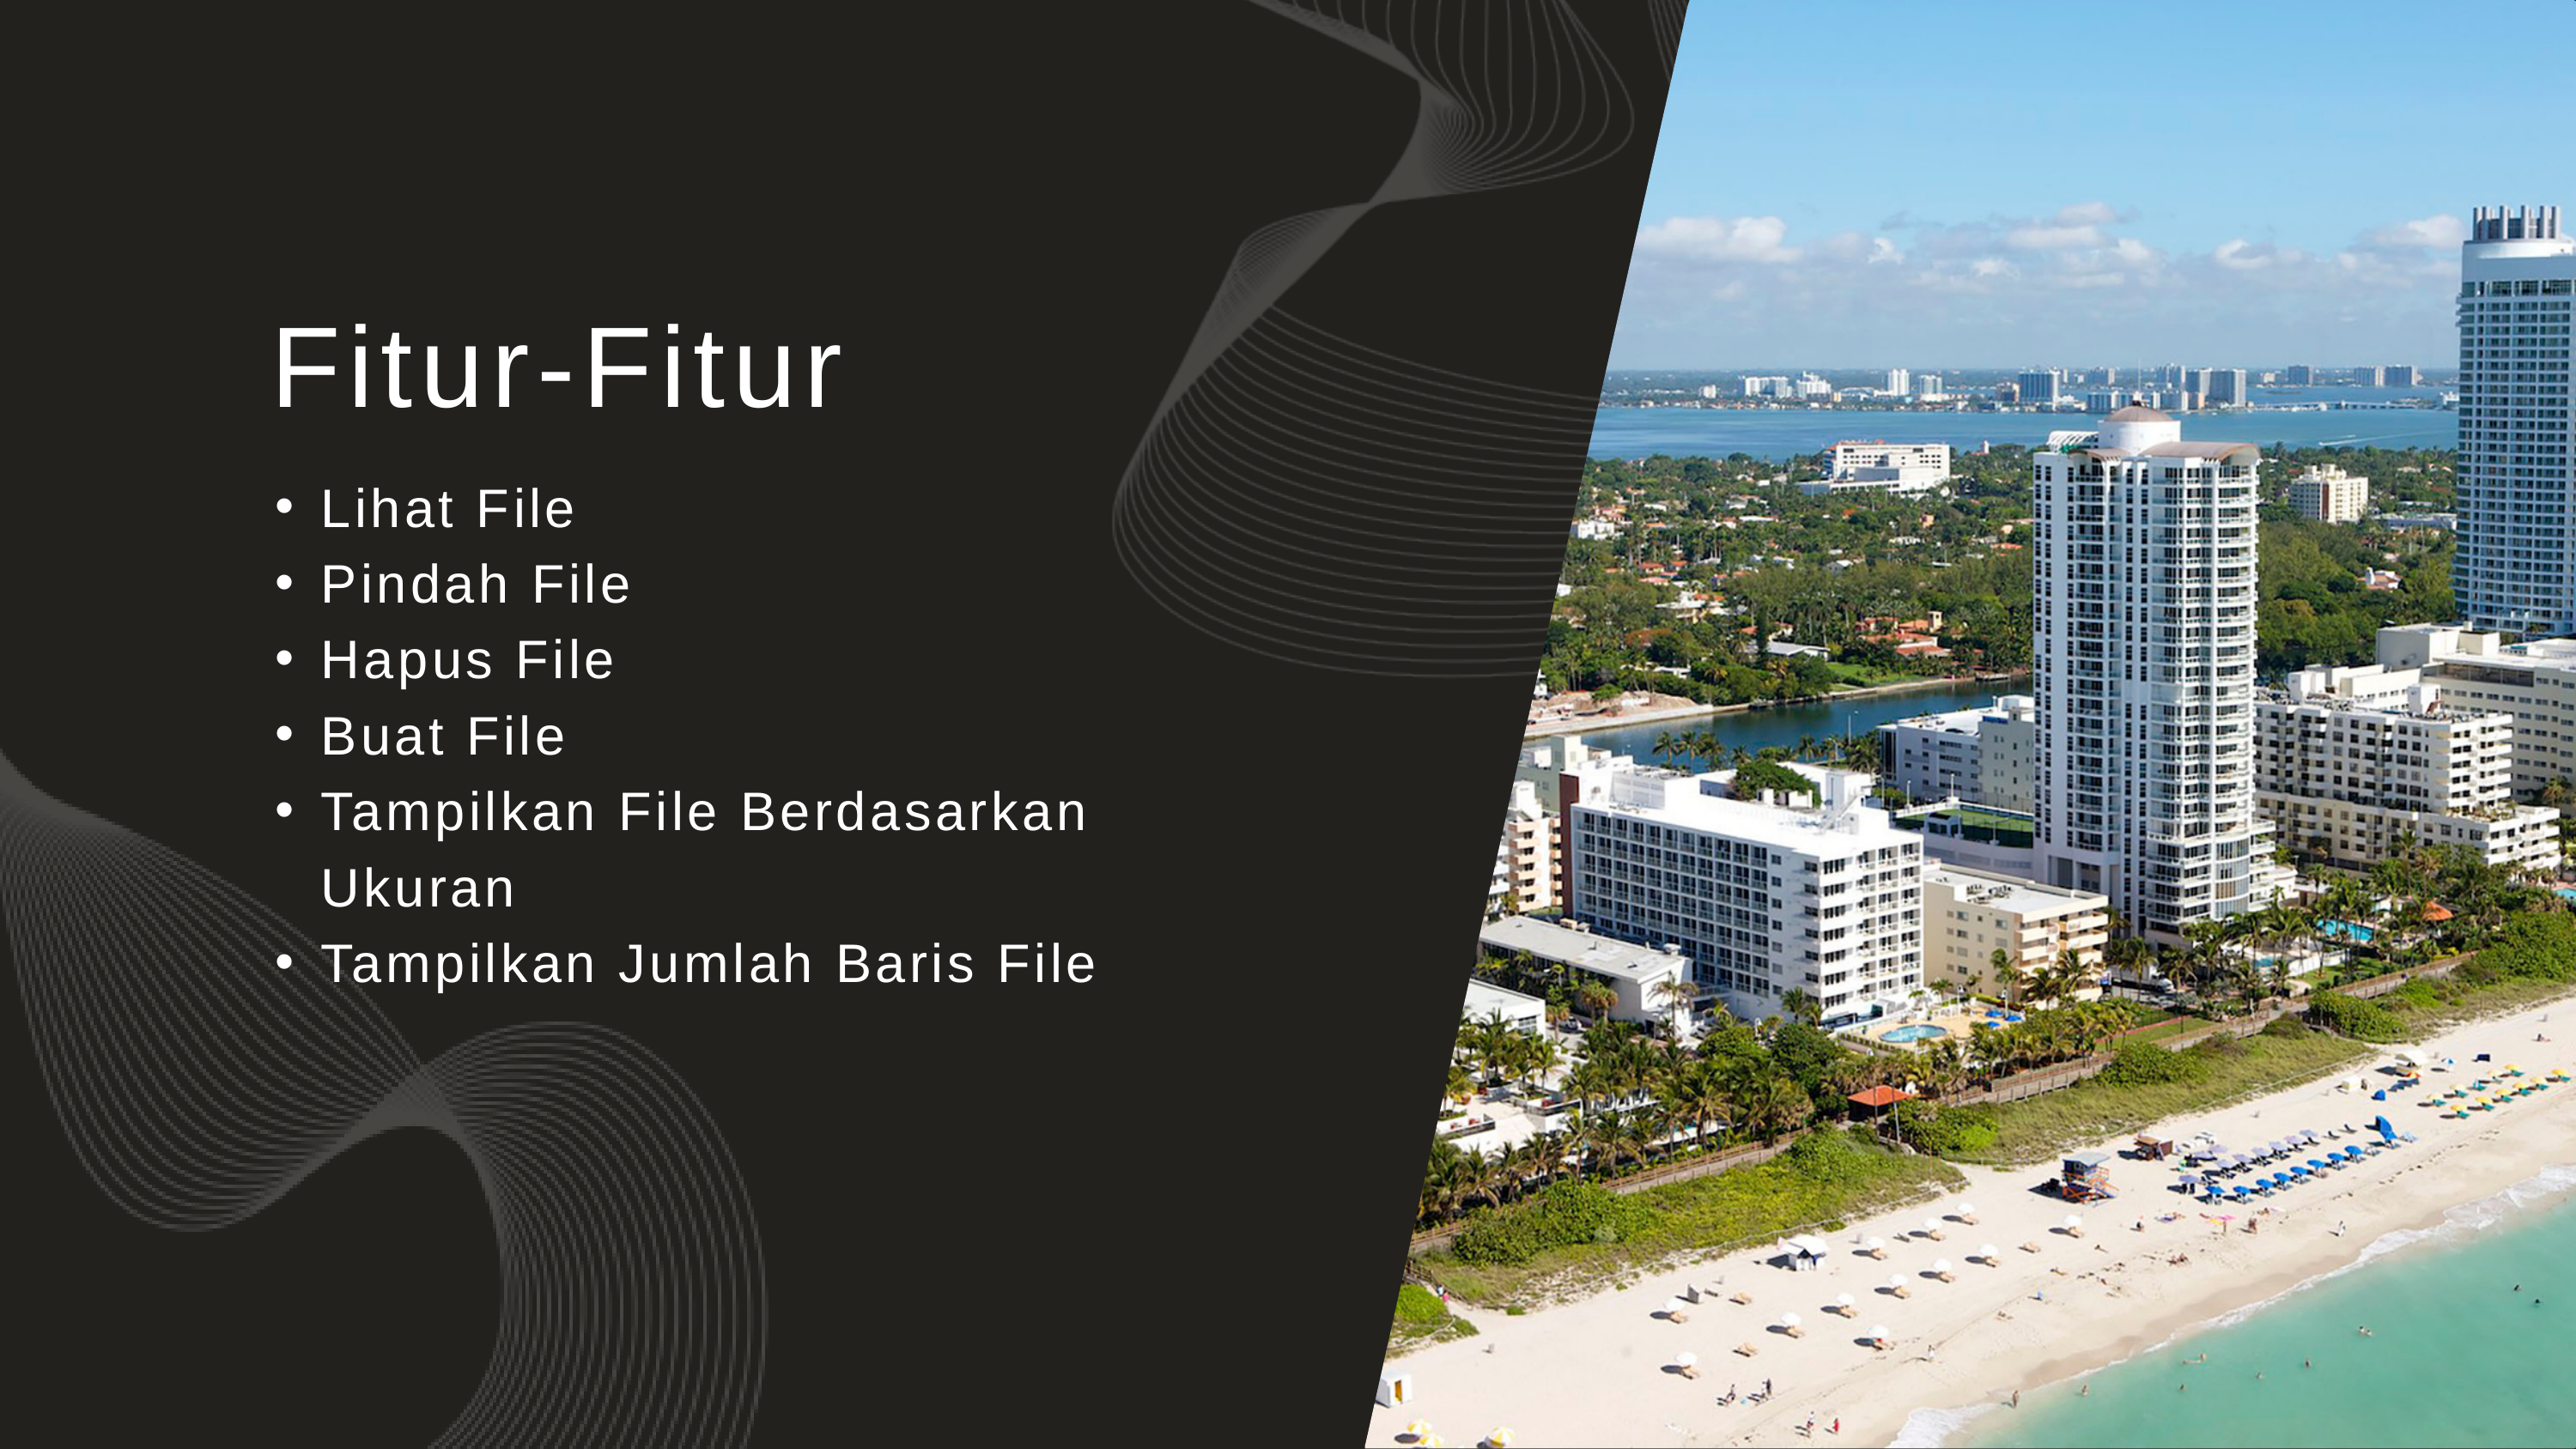

Fitur-Fitur

Lihat File
Pindah File
Hapus File
Buat File
Tampilkan File Berdasarkan Ukuran
Tampilkan Jumlah Baris File